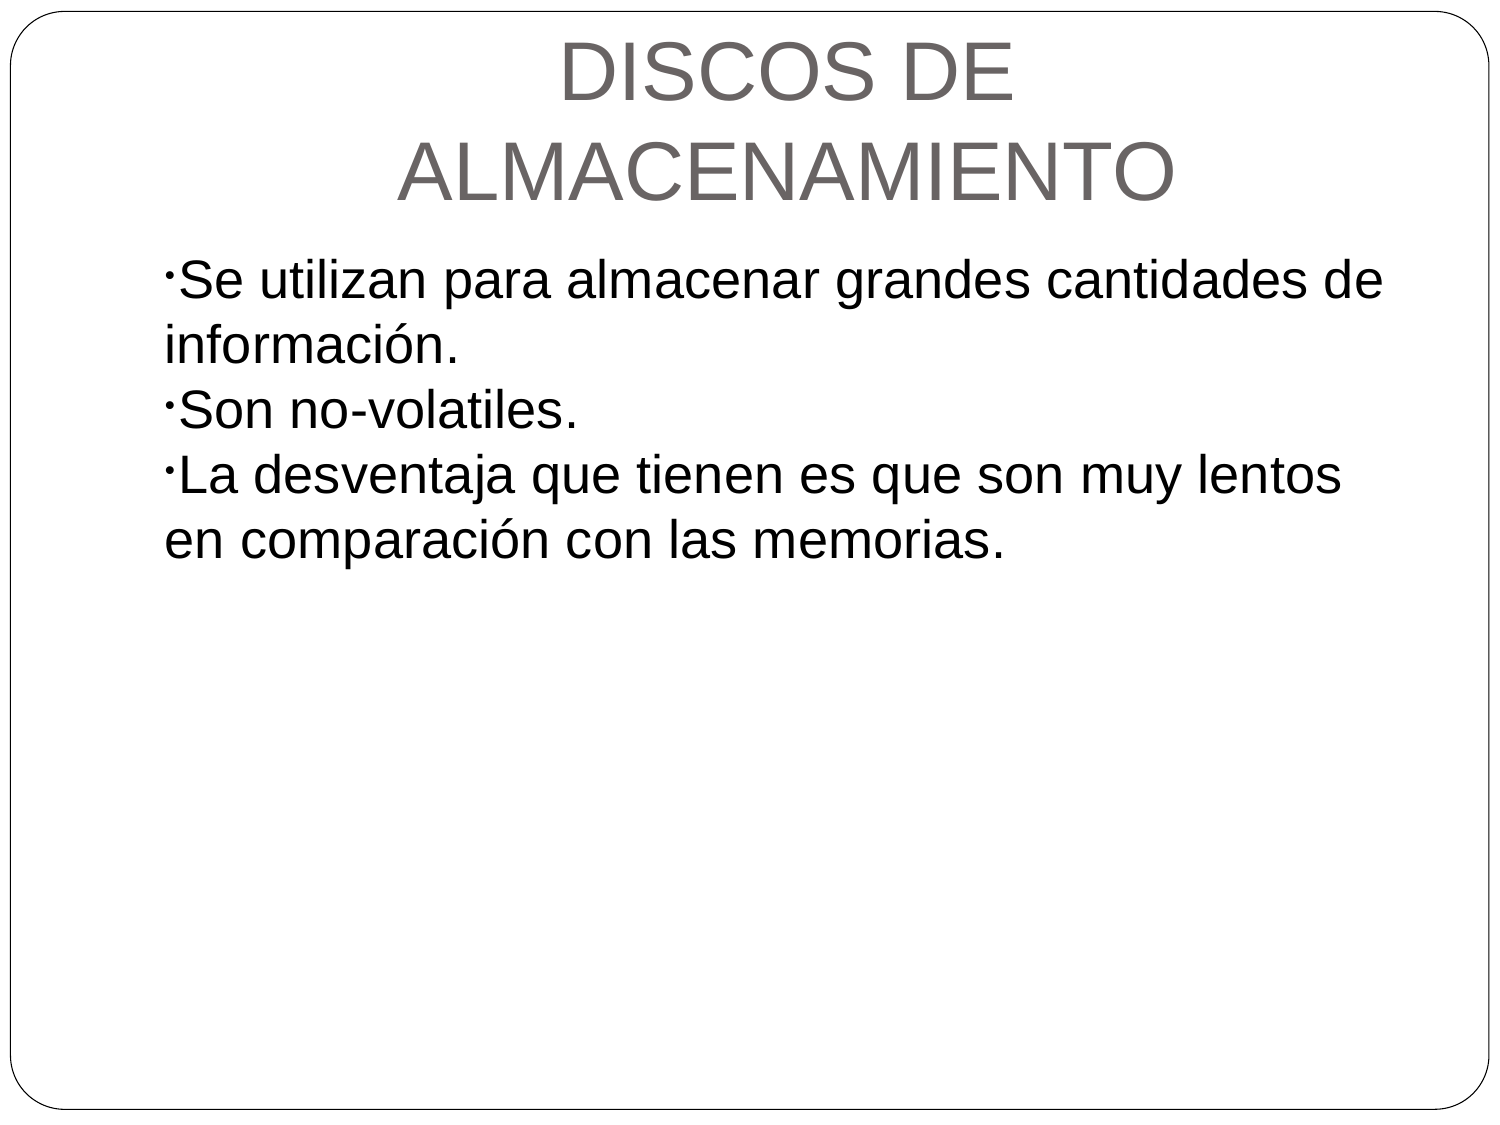

DISCOS DE ALMACENAMIENTO
Se utilizan para almacenar grandes cantidades de información.
Son no-volatiles.
La desventaja que tienen es que son muy lentos en comparación con las memorias.